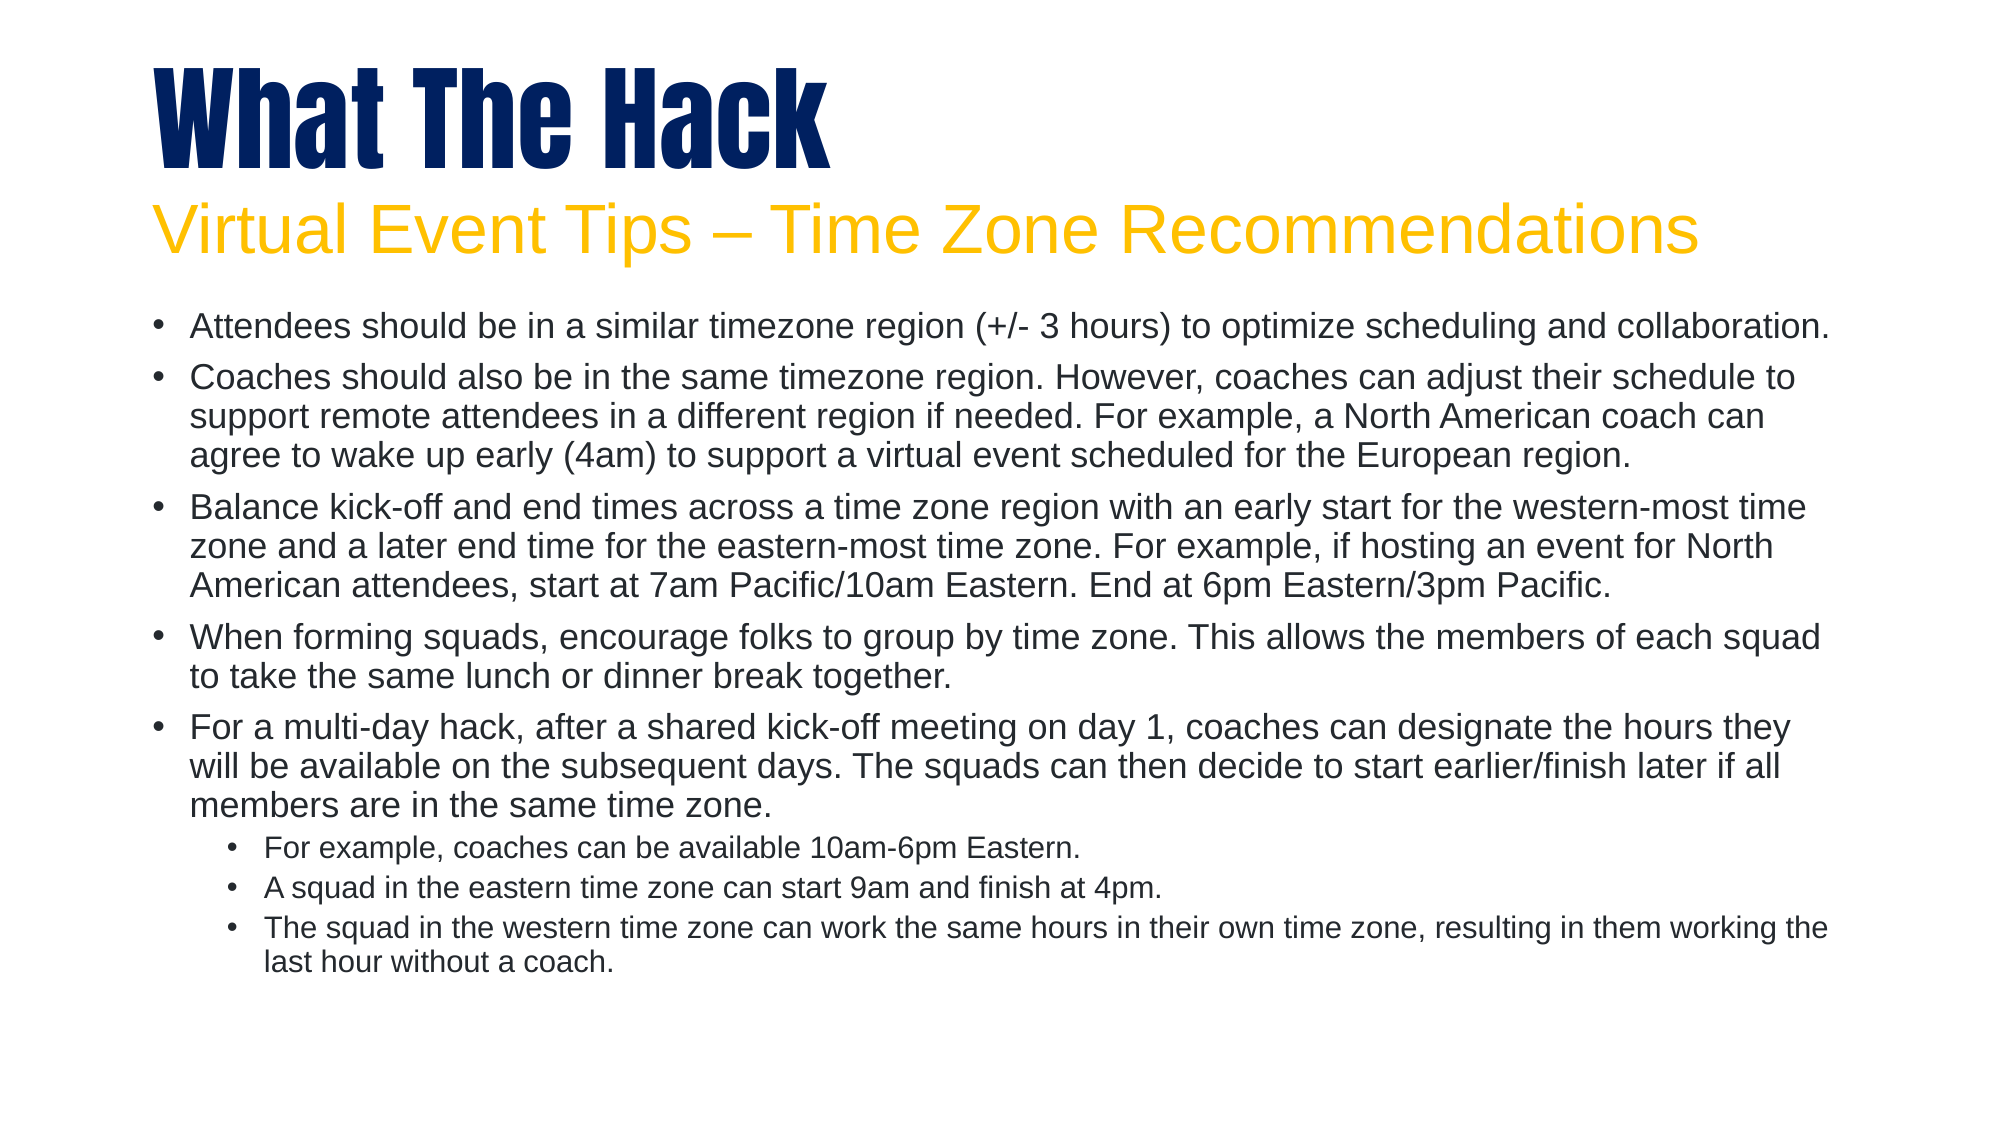

# What The Hack Virtual Event Tips – Time Zone Recommendations
Attendees should be in a similar timezone region (+/- 3 hours) to optimize scheduling and collaboration.
Coaches should also be in the same timezone region. However, coaches can adjust their schedule to support remote attendees in a different region if needed. For example, a North American coach can agree to wake up early (4am) to support a virtual event scheduled for the European region.
Balance kick-off and end times across a time zone region with an early start for the western-most time zone and a later end time for the eastern-most time zone. For example, if hosting an event for North American attendees, start at 7am Pacific/10am Eastern. End at 6pm Eastern/3pm Pacific.
When forming squads, encourage folks to group by time zone. This allows the members of each squad to take the same lunch or dinner break together.
For a multi-day hack, after a shared kick-off meeting on day 1, coaches can designate the hours they will be available on the subsequent days. The squads can then decide to start earlier/finish later if all members are in the same time zone.
For example, coaches can be available 10am-6pm Eastern.
A squad in the eastern time zone can start 9am and finish at 4pm.
The squad in the western time zone can work the same hours in their own time zone, resulting in them working the last hour without a coach.